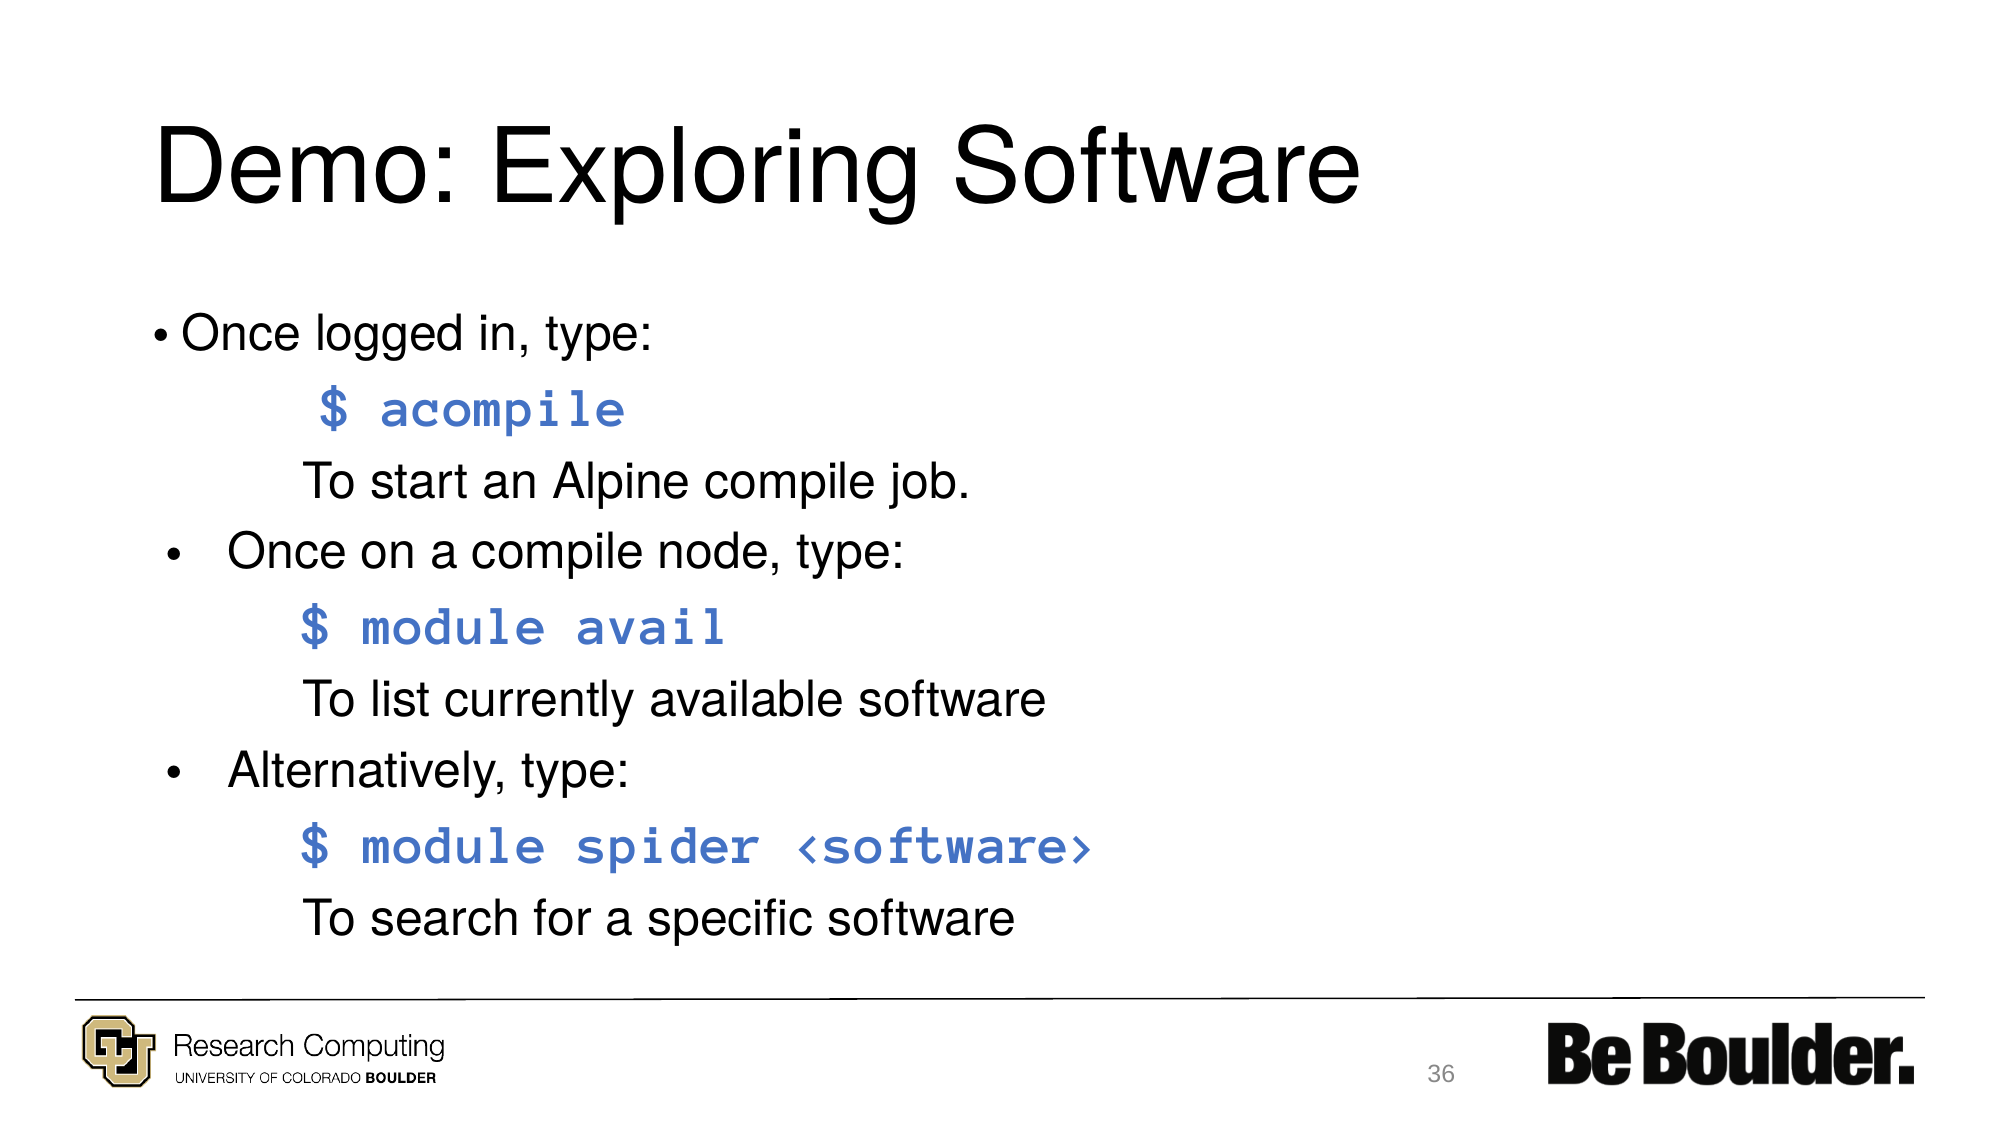

# Demo: Exploring Software
Once logged in, type:
   	$ acompile
To start an Alpine compile job.
Once on a compile node, type:
$ module avail
To list currently available software
Alternatively, type:
$ module spider <software>
To search for a specific software

36